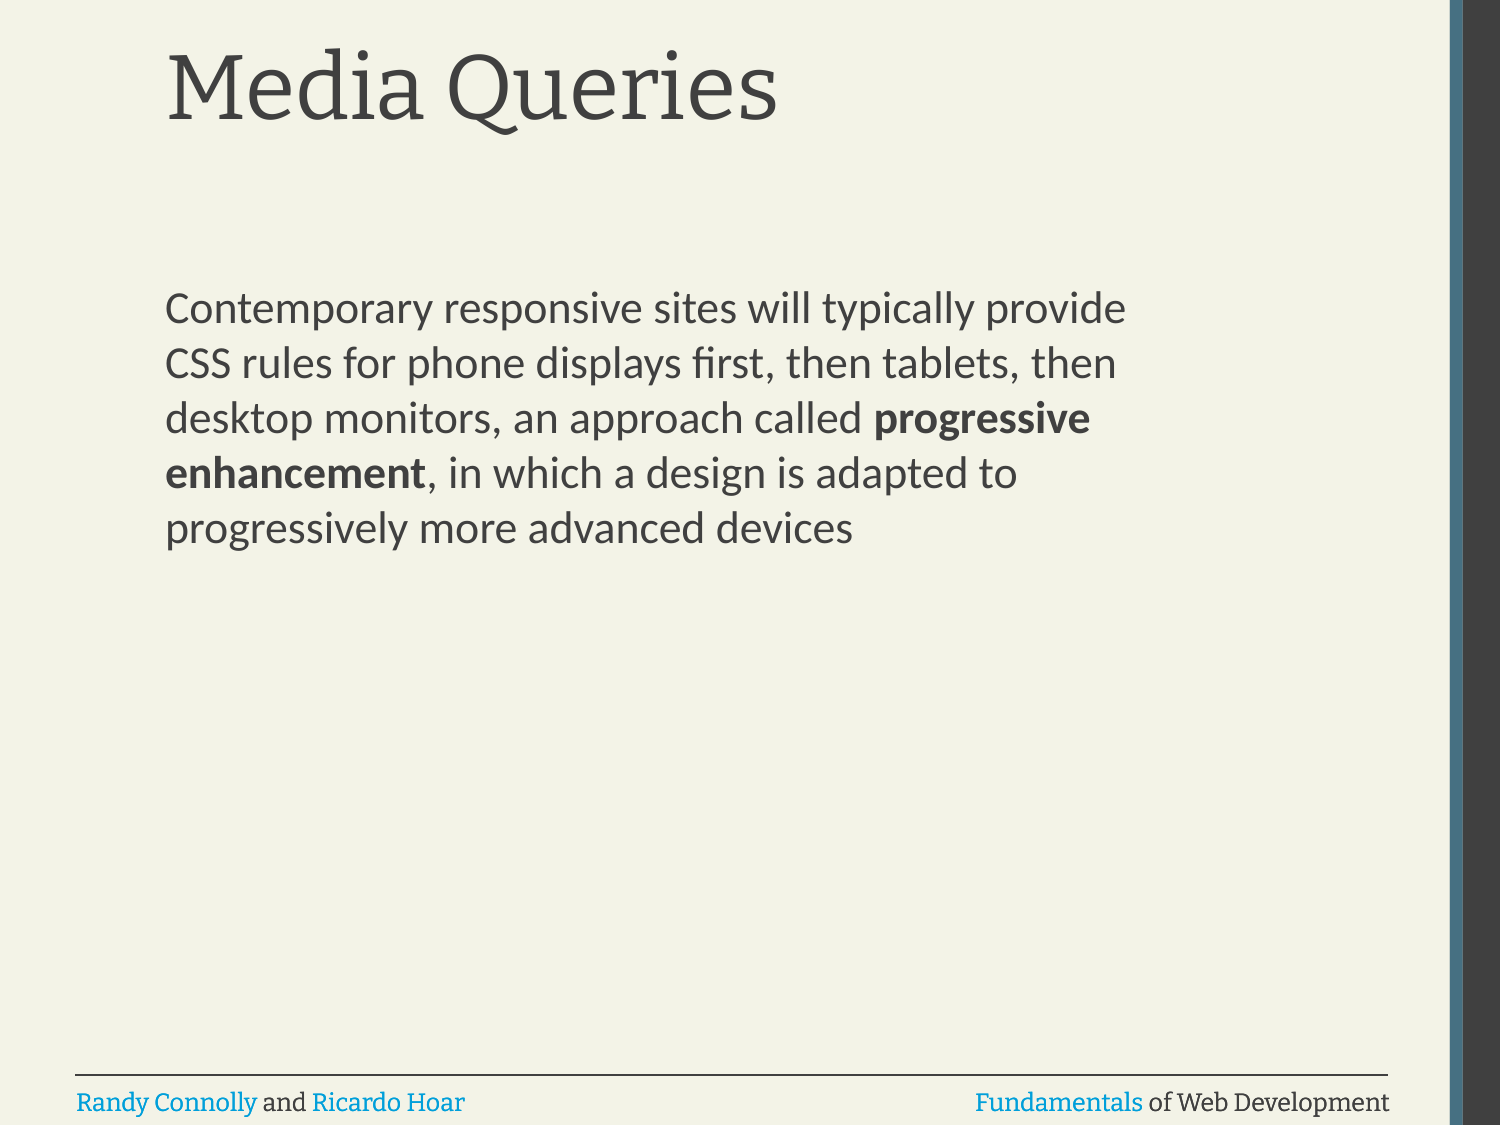

# Media Queries

Contemporary responsive sites will typically provide CSS rules for phone displays first, then tablets, then desktop monitors, an approach called progressive enhancement, in which a design is adapted to progressively more advanced devices